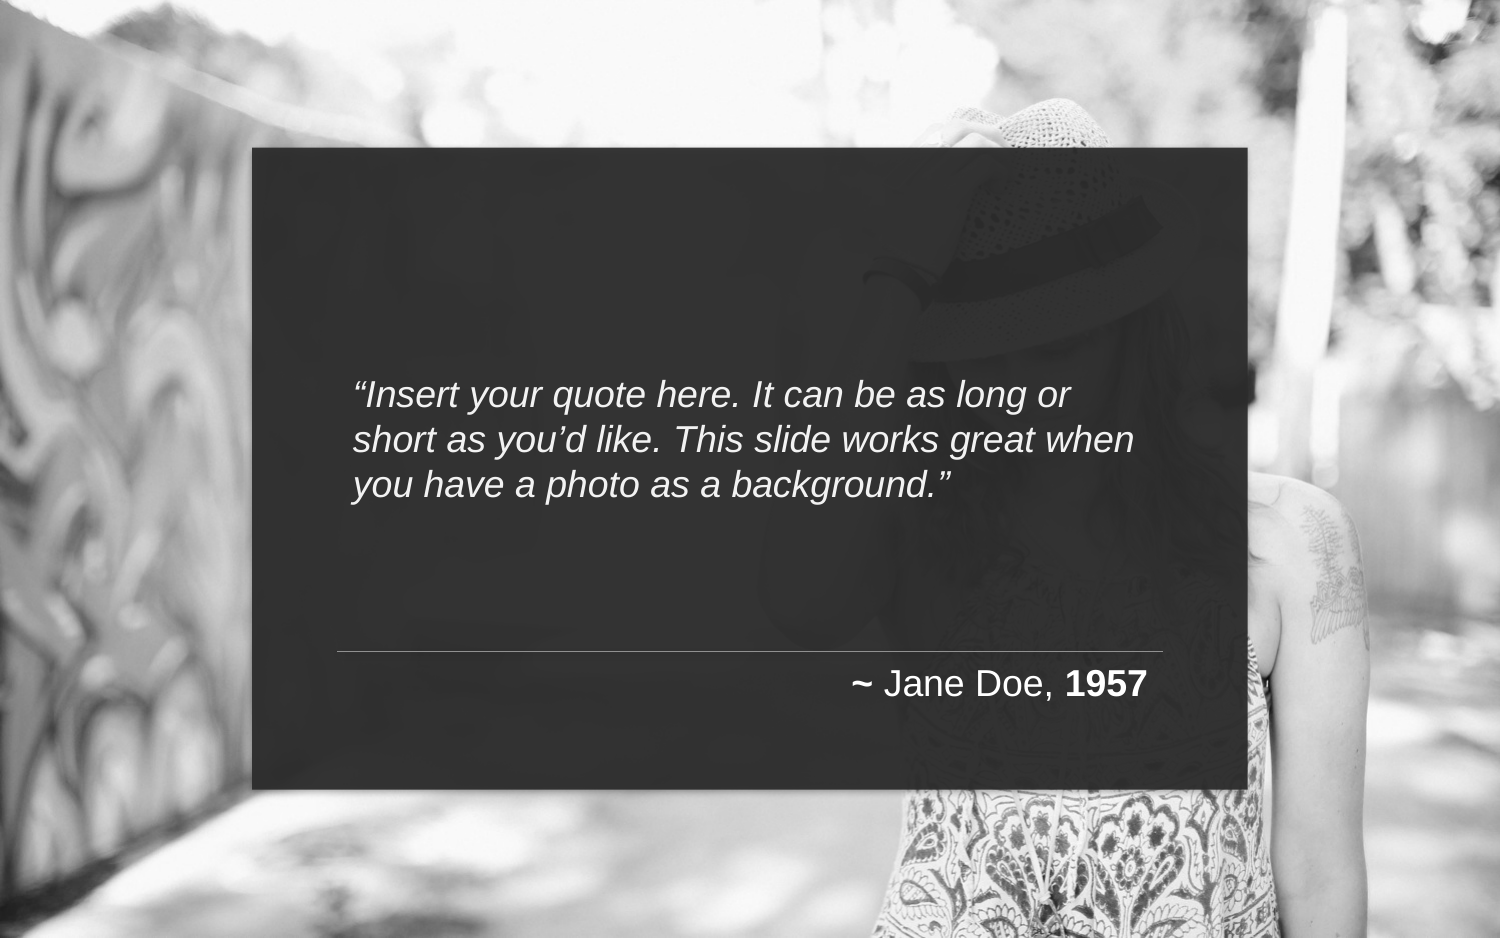

“Insert your quote here. It can be as long or short as you’d like. This slide works great when you have a photo as a background.”
~ Jane Doe, 1957